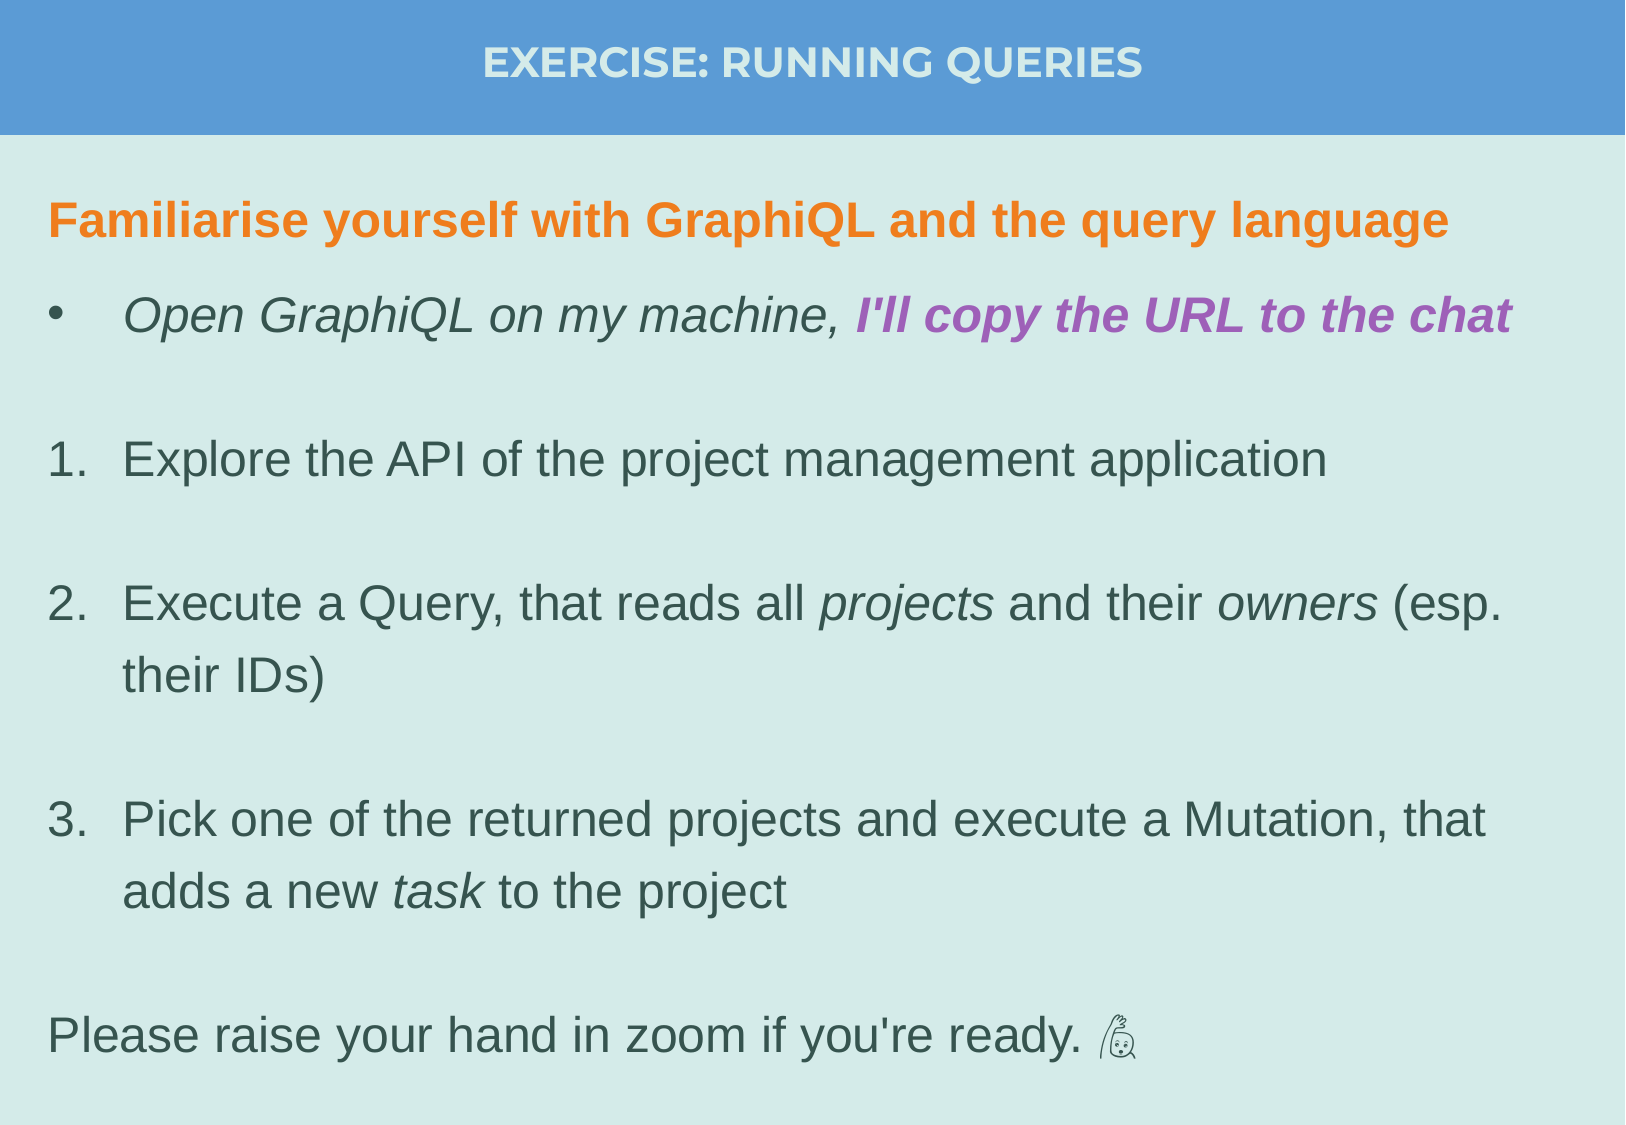

# Exercise: running Queries
Familiarise yourself with GraphiQL and the query language
Open GraphiQL on my machine, I'll copy the URL to the chat

Explore the API of the project management application

Execute a Query, that reads all projects and their owners (esp. their IDs)

Pick one of the returned projects and execute a Mutation, that adds a new task to the project

Please raise your hand in zoom if you're ready. 🙋